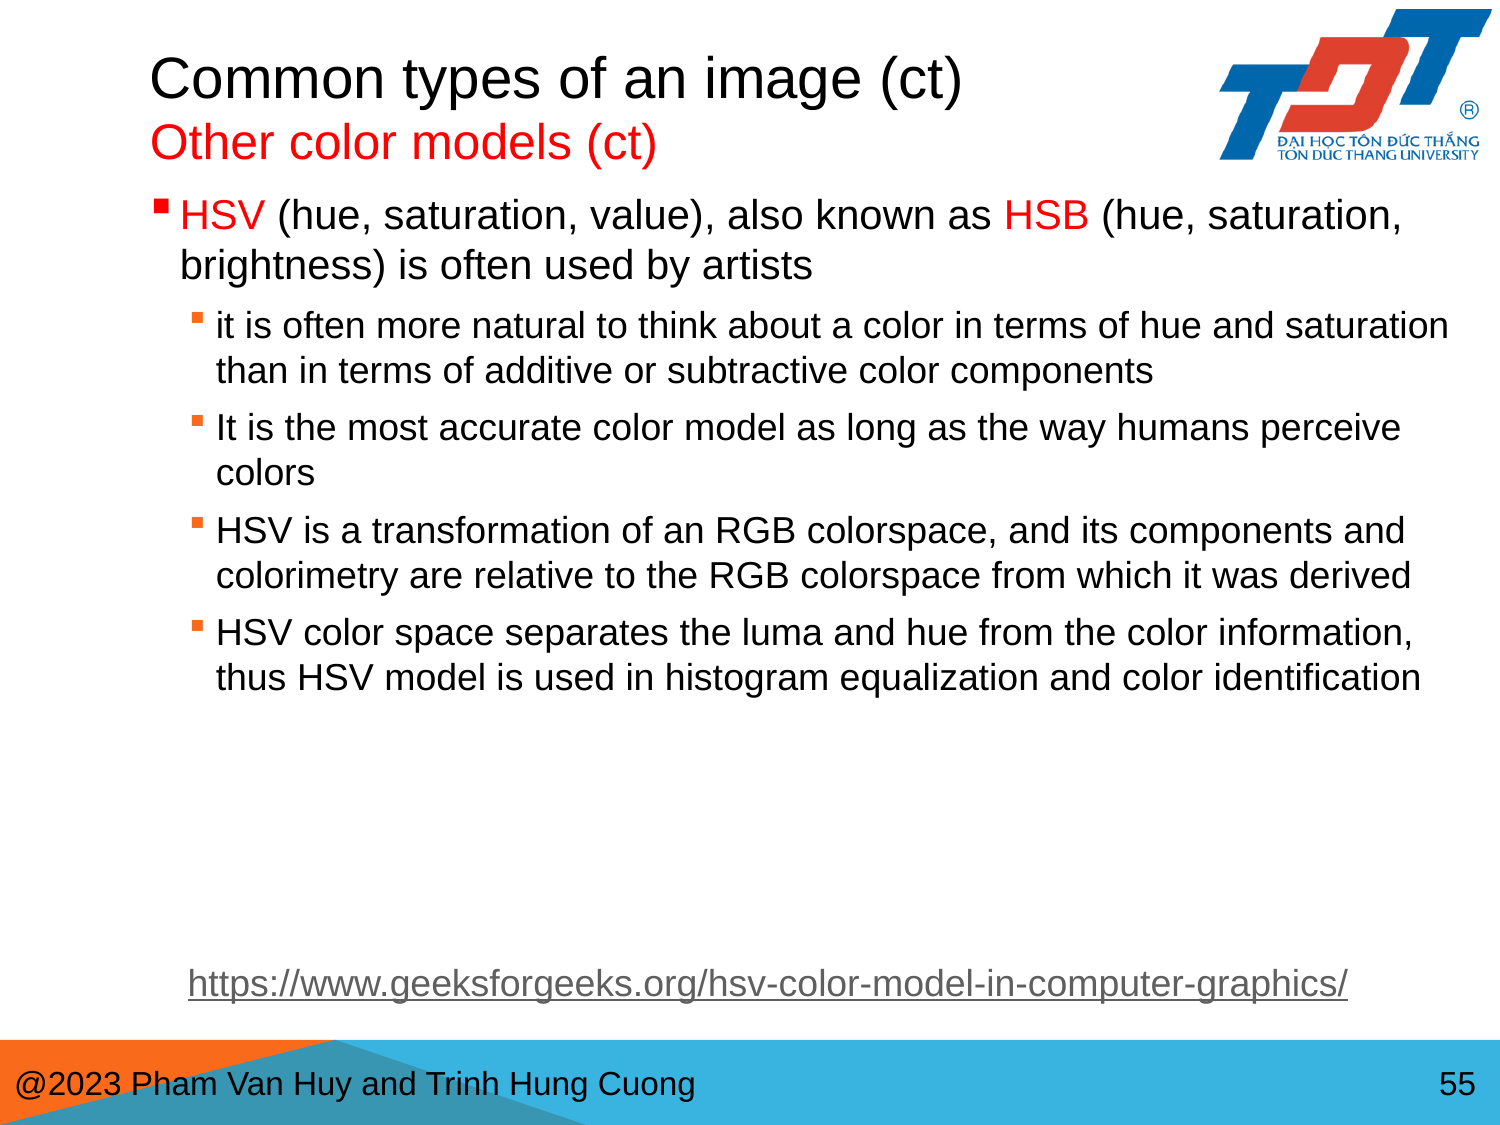

# Common types of an image (ct) Other color models (ct)
HSV (hue, saturation, value), also known as HSB (hue, saturation, brightness) is often used by artists
it is often more natural to think about a color in terms of hue and saturation than in terms of additive or subtractive color components
It is the most accurate color model as long as the way humans perceive colors
HSV is a transformation of an RGB colorspace, and its components and colorimetry are relative to the RGB colorspace from which it was derived
HSV color space separates the luma and hue from the color information, thus HSV model is used in histogram equalization and color identification

https://www.geeksforgeeks.org/hsv-color-model-in-computer-graphics/